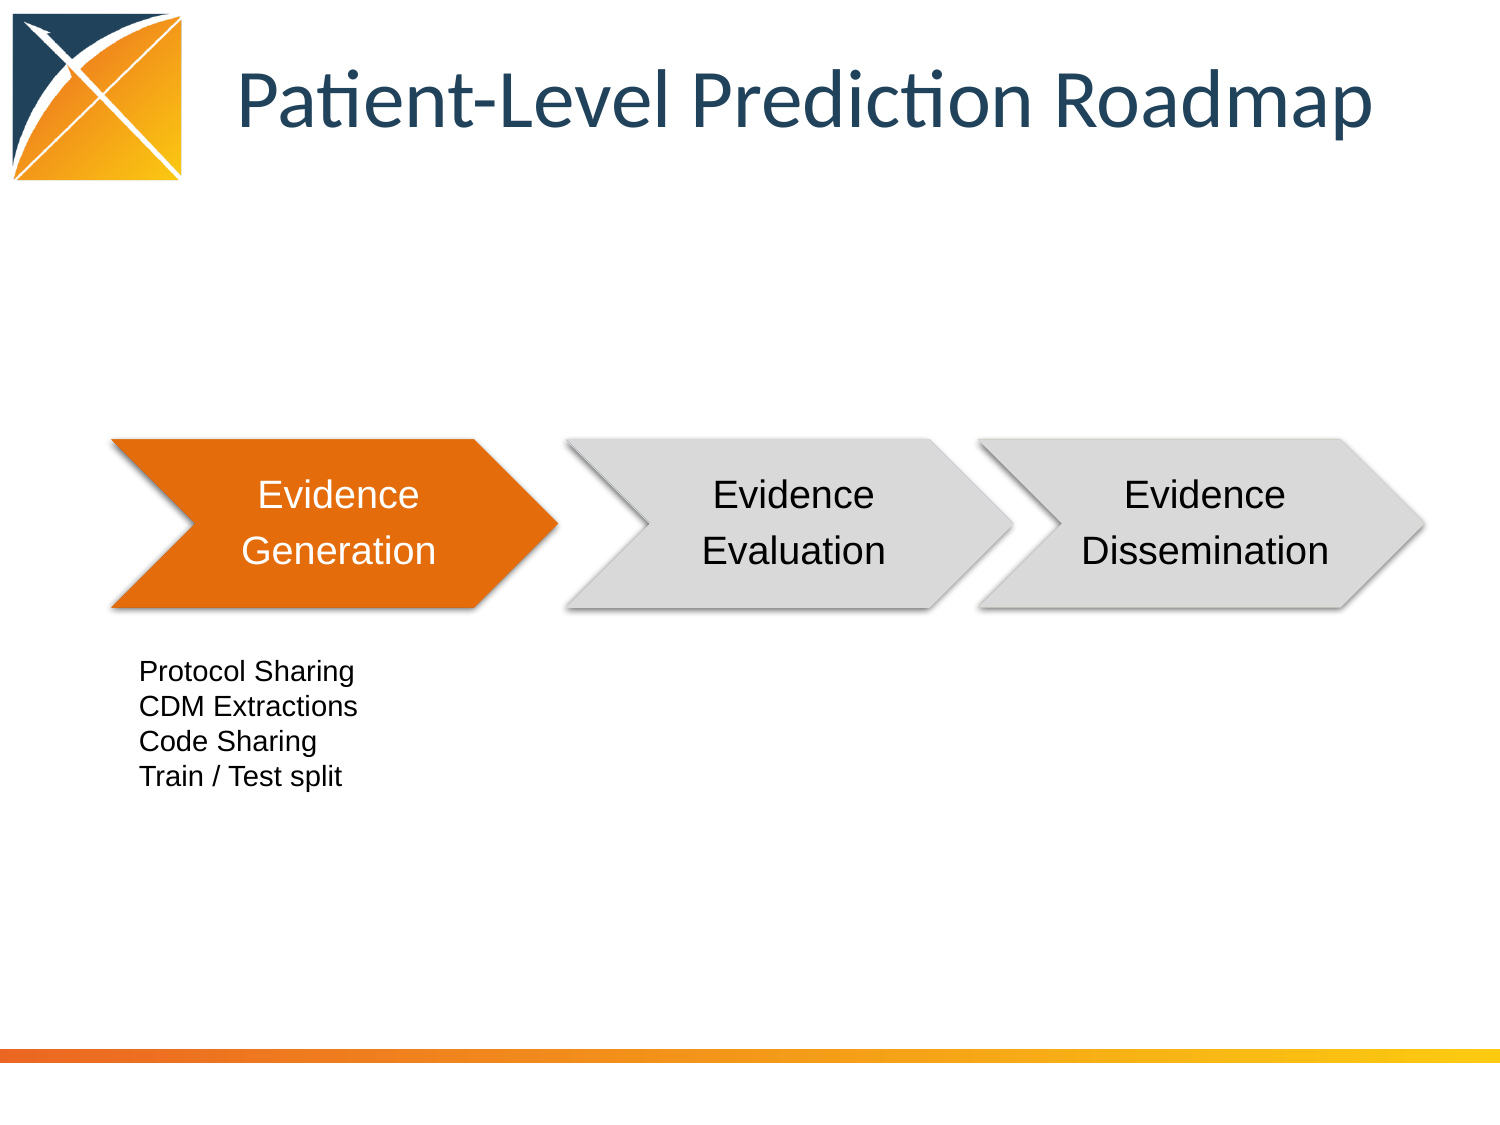

# Patient-Level Prediction Roadmap
Evidence
Generation

Evidence
Evaluation
Evidence
Dissemination

Evidence
Generation

Evidence
Evaluation
Evidence
Dissemination

Protocol Sharing
CDM Extractions
Code Sharing
Train / Test split